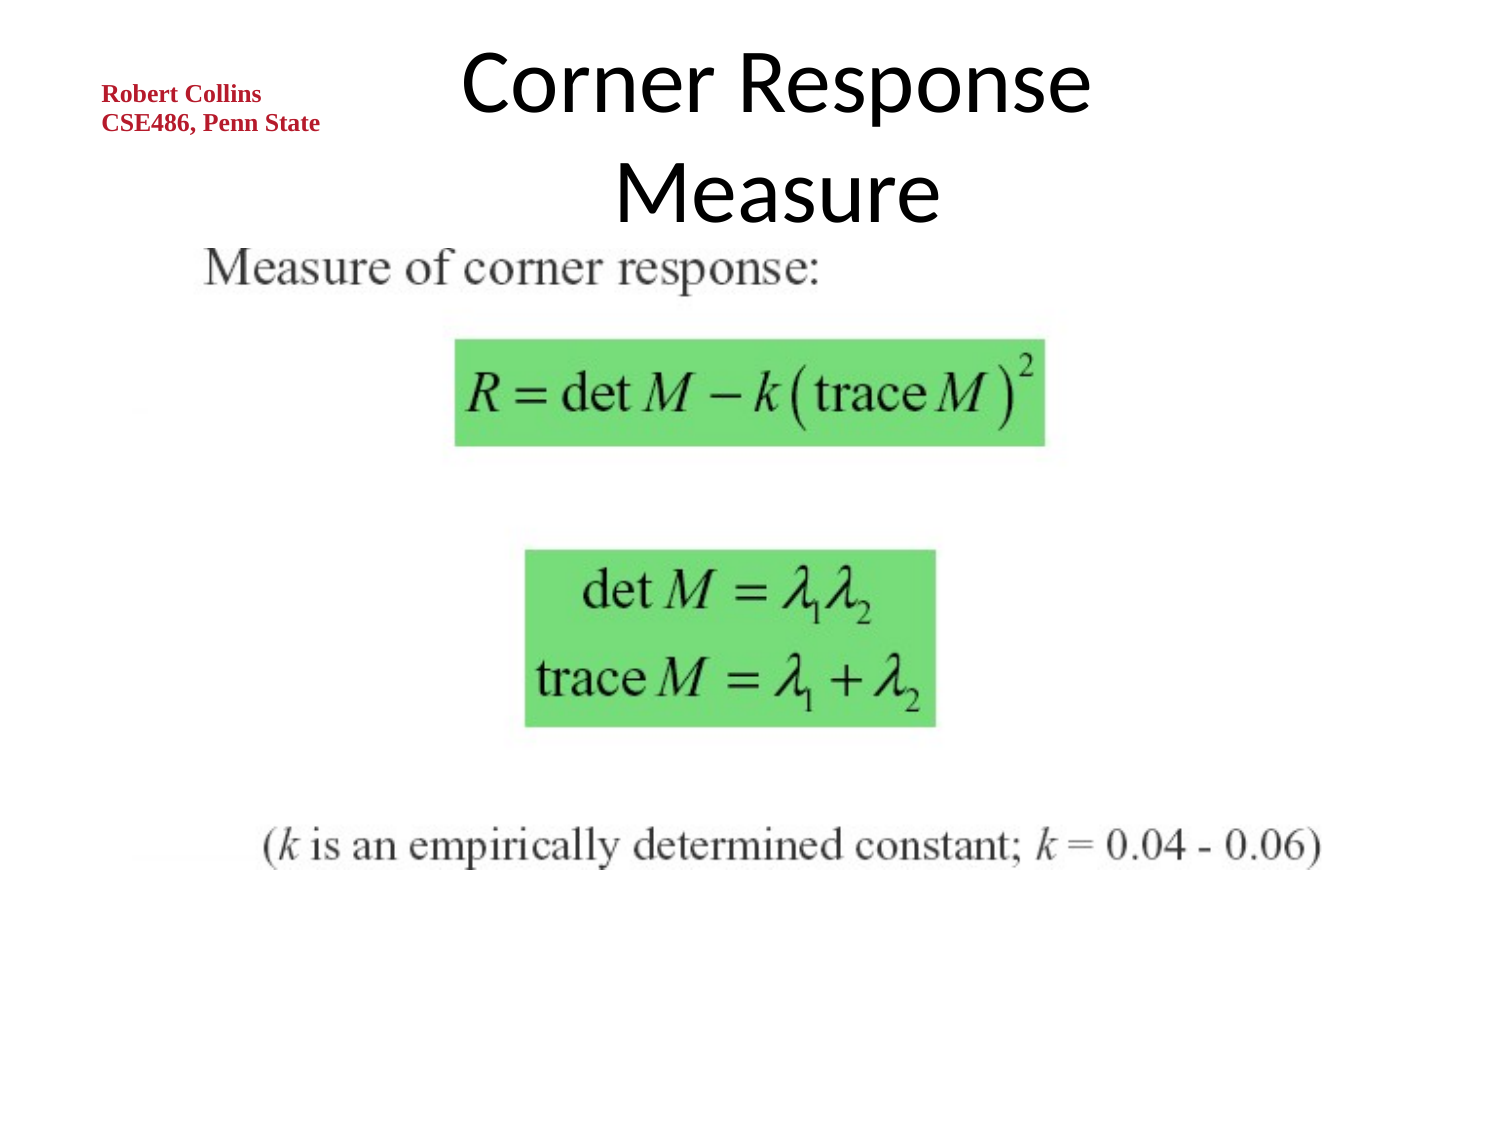

# Corner Response Measure
Robert Collins  CSE486, Penn State